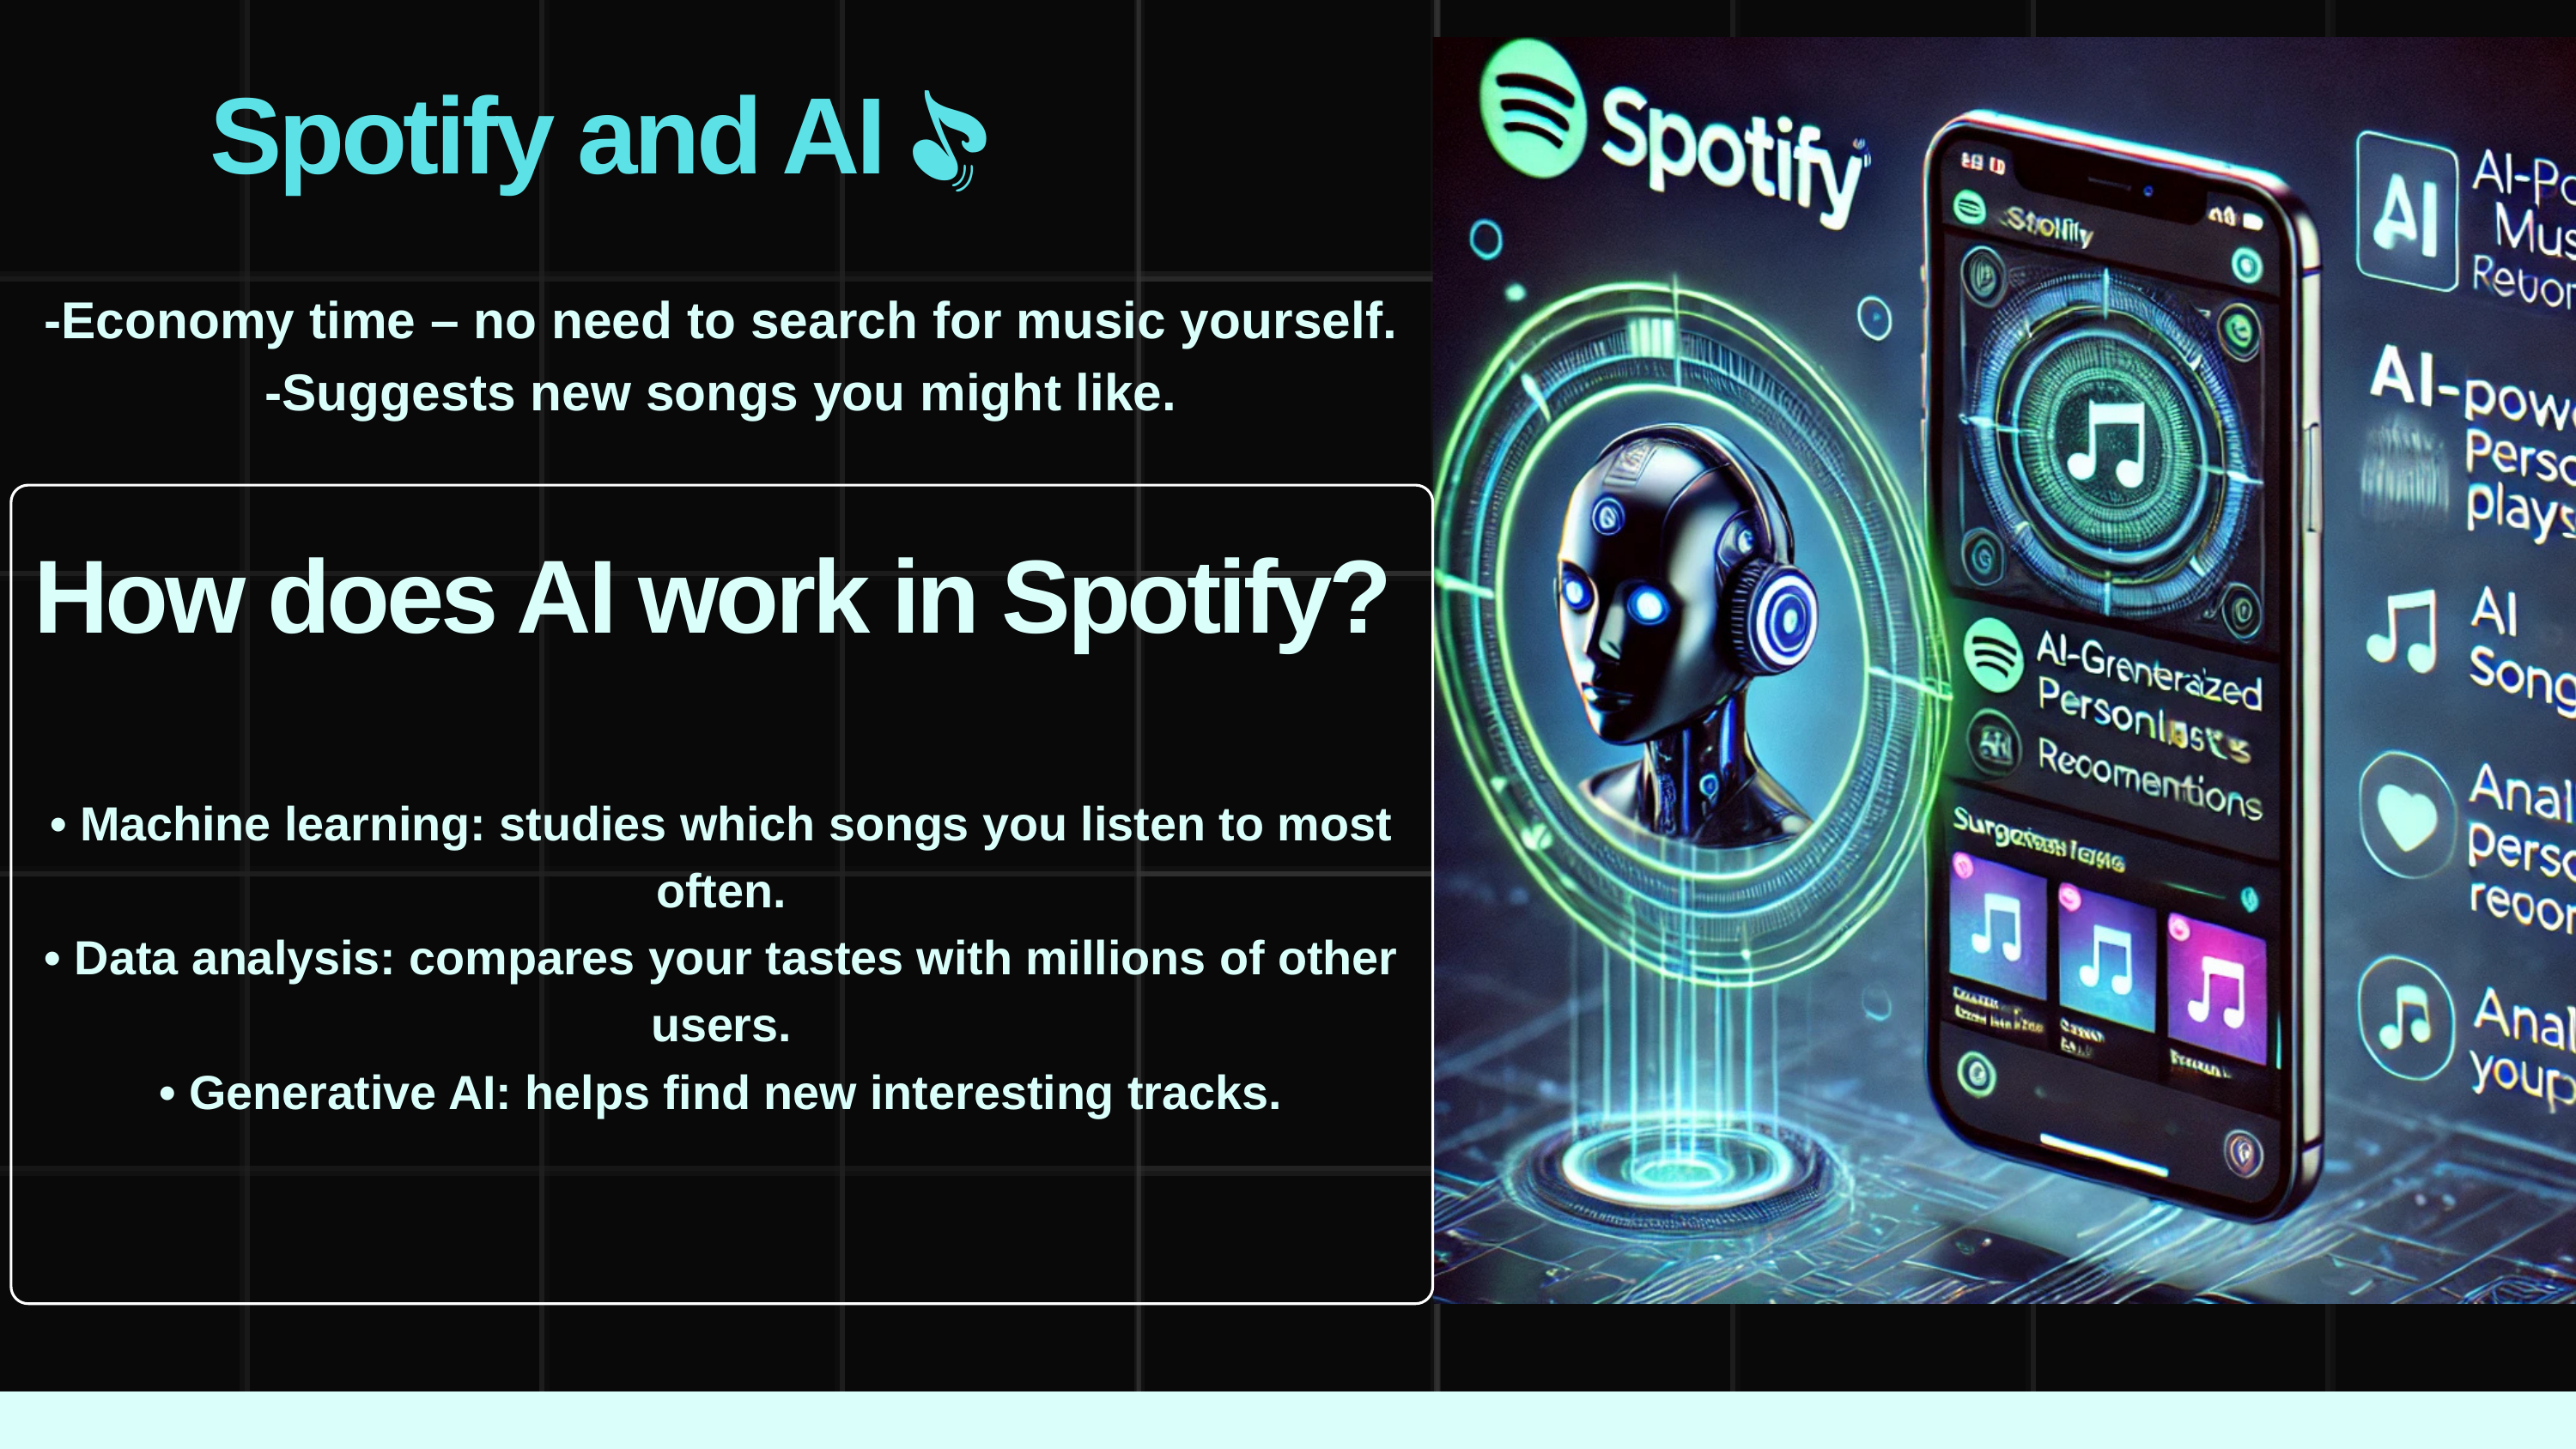

Spotify and AI 🎵
-Economy time – no need to search for music yourself.
-Suggests new songs you might like.

How does AI work in Spotify?

• Machine learning: studies which songs you listen to most often.
• Data analysis: compares your tastes with millions of other users.
• Generative AI: helps find new interesting tracks.